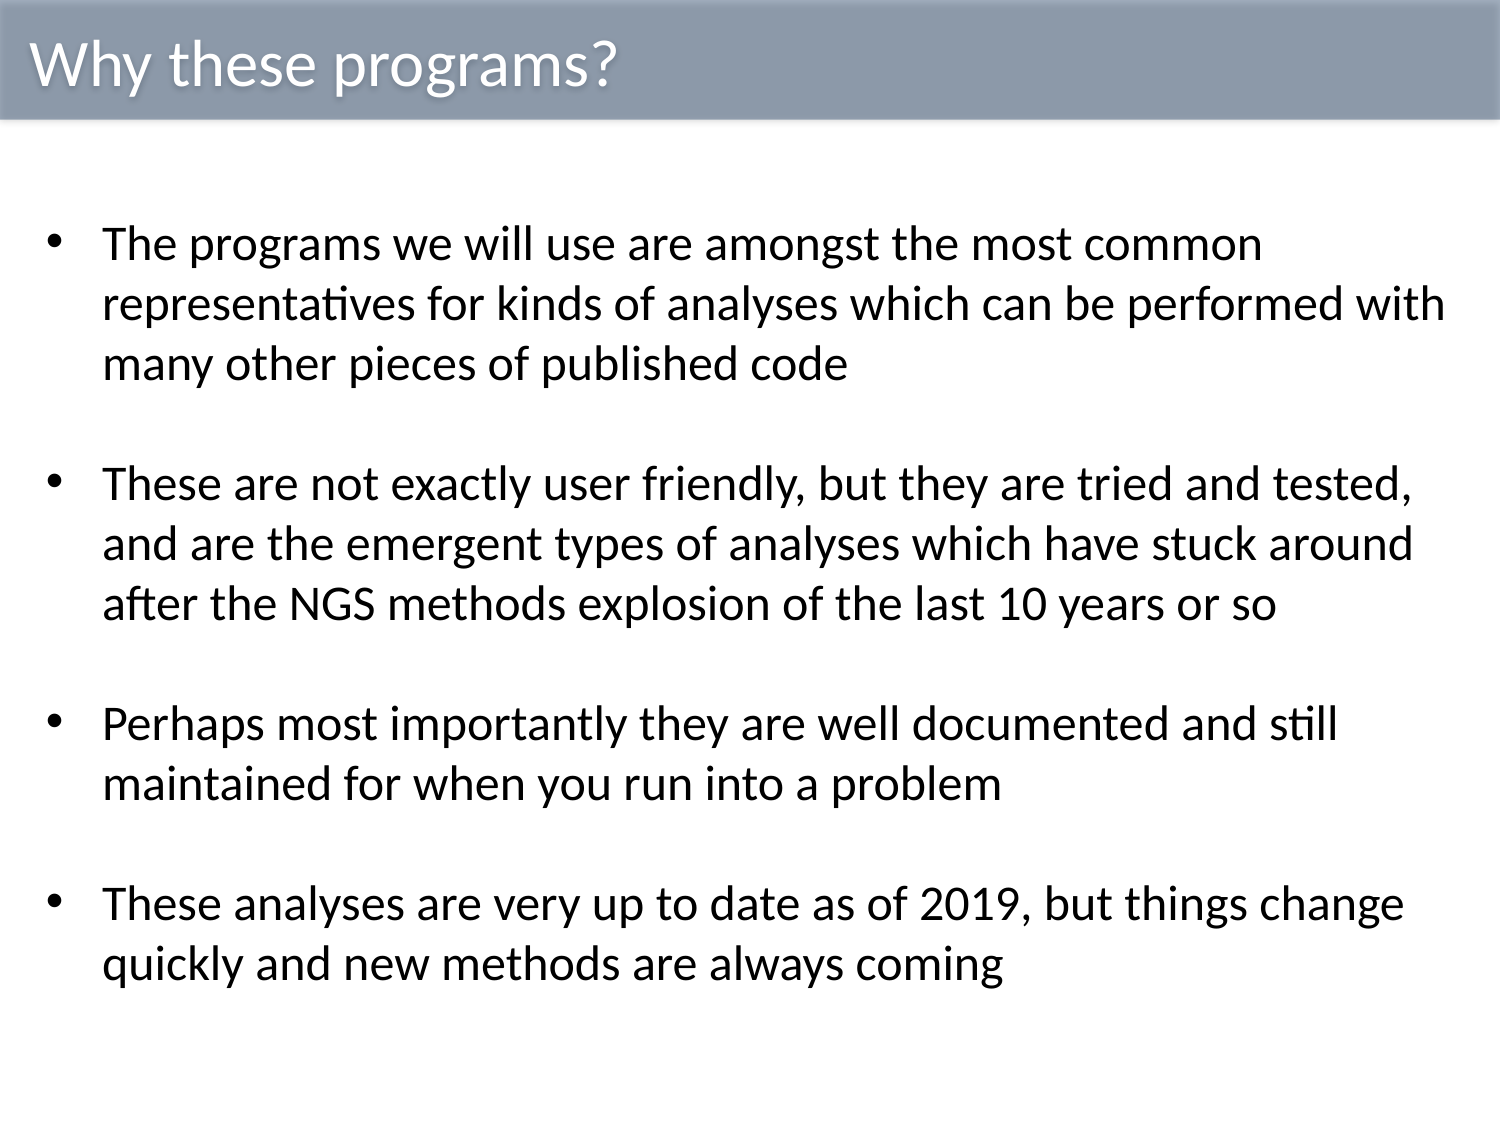

Why these programs?
The programs we will use are amongst the most common representatives for kinds of analyses which can be performed with many other pieces of published code

These are not exactly user friendly, but they are tried and tested, and are the emergent types of analyses which have stuck around after the NGS methods explosion of the last 10 years or so

Perhaps most importantly they are well documented and still maintained for when you run into a problem

These analyses are very up to date as of 2019, but things change quickly and new methods are always coming